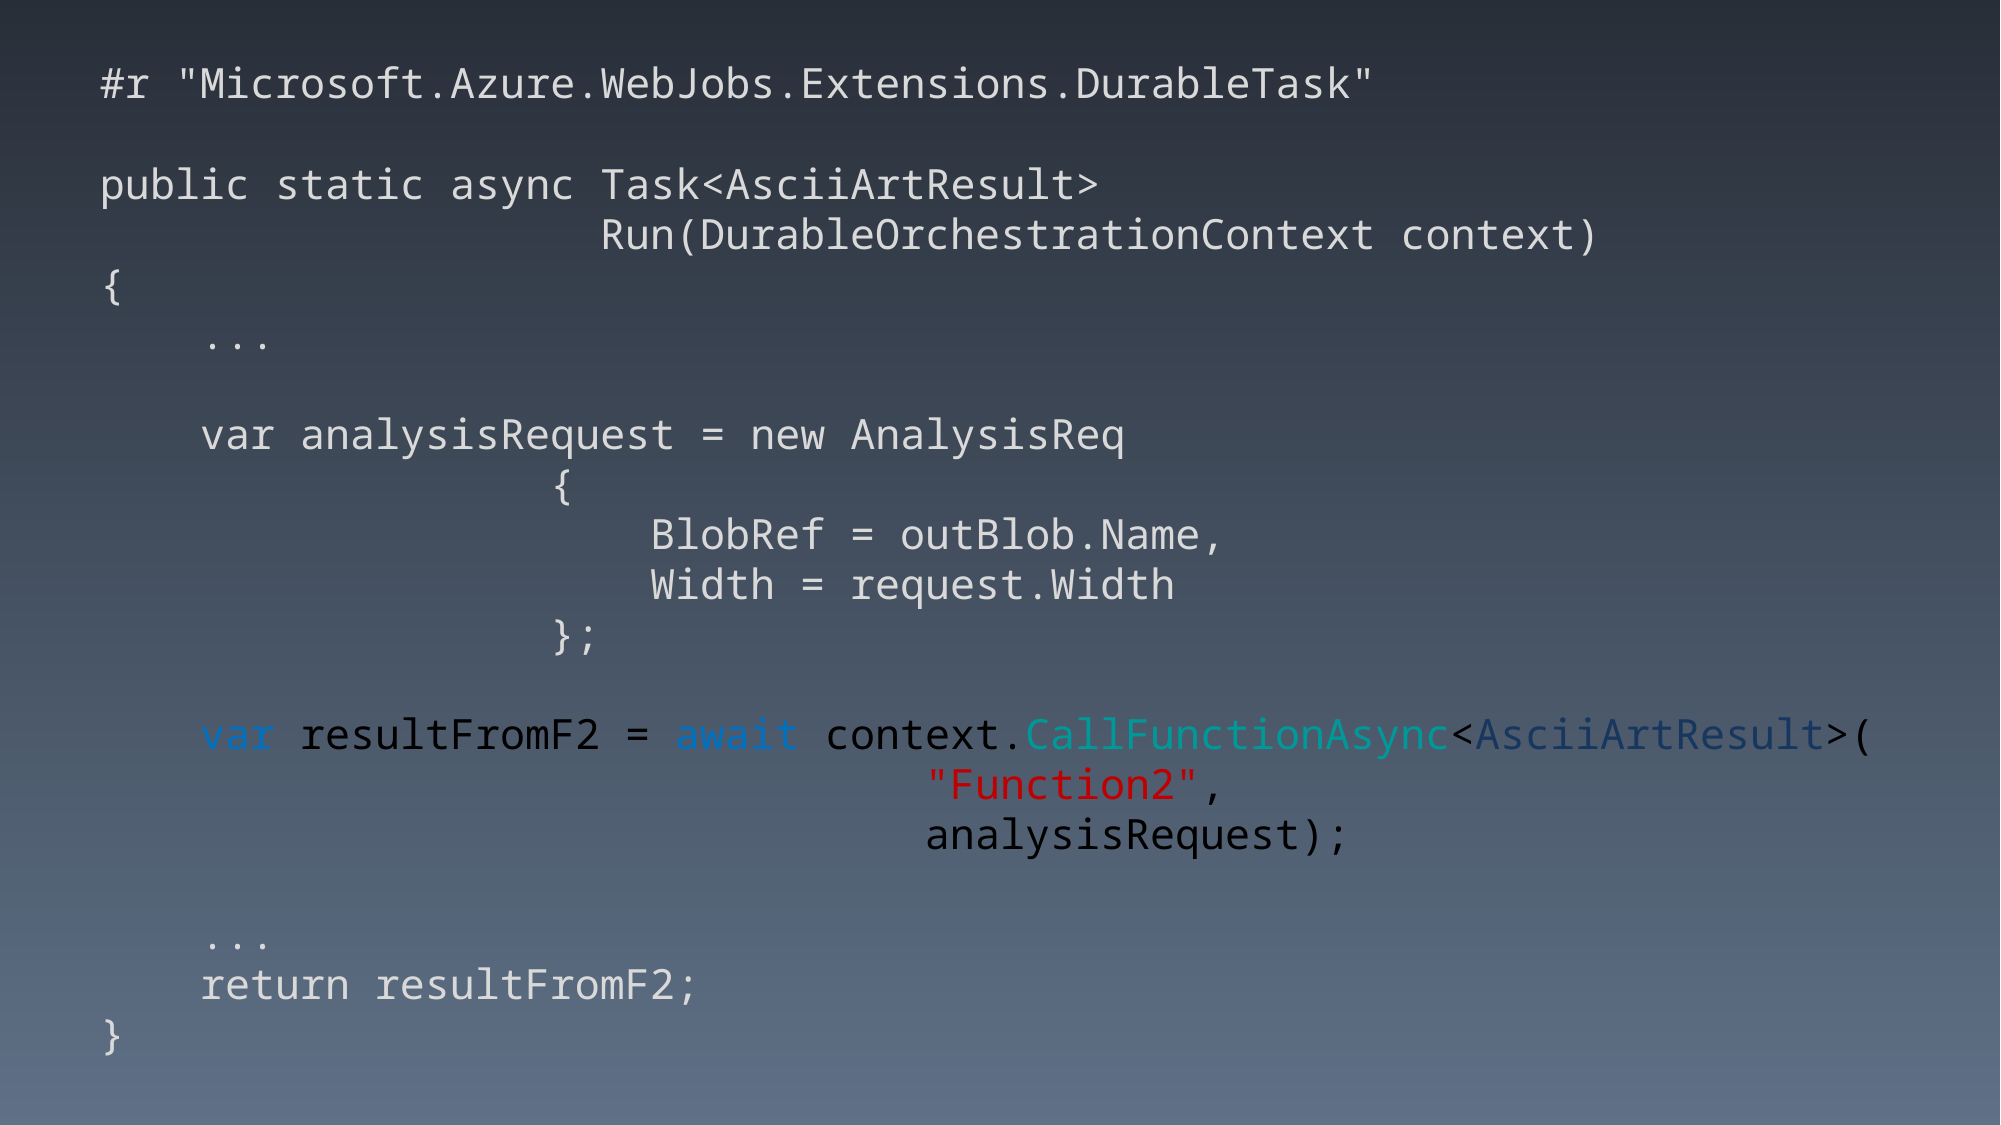

#r "Microsoft.Azure.WebJobs.Extensions.DurableTask"

public static async Task<AsciiArtResult>
                    Run(DurableOrchestrationContext context)
{
    ...

    var analysisRequest = new AnalysisReq
                  {
                      BlobRef = outBlob.Name,
                      Width = request.Width
                  };

    var resultFromF2 = await context.CallFunctionAsync<AsciiArtResult>(
                                 "Function2",
                                 analysisRequest);

    ...
    return resultFromF2;
}